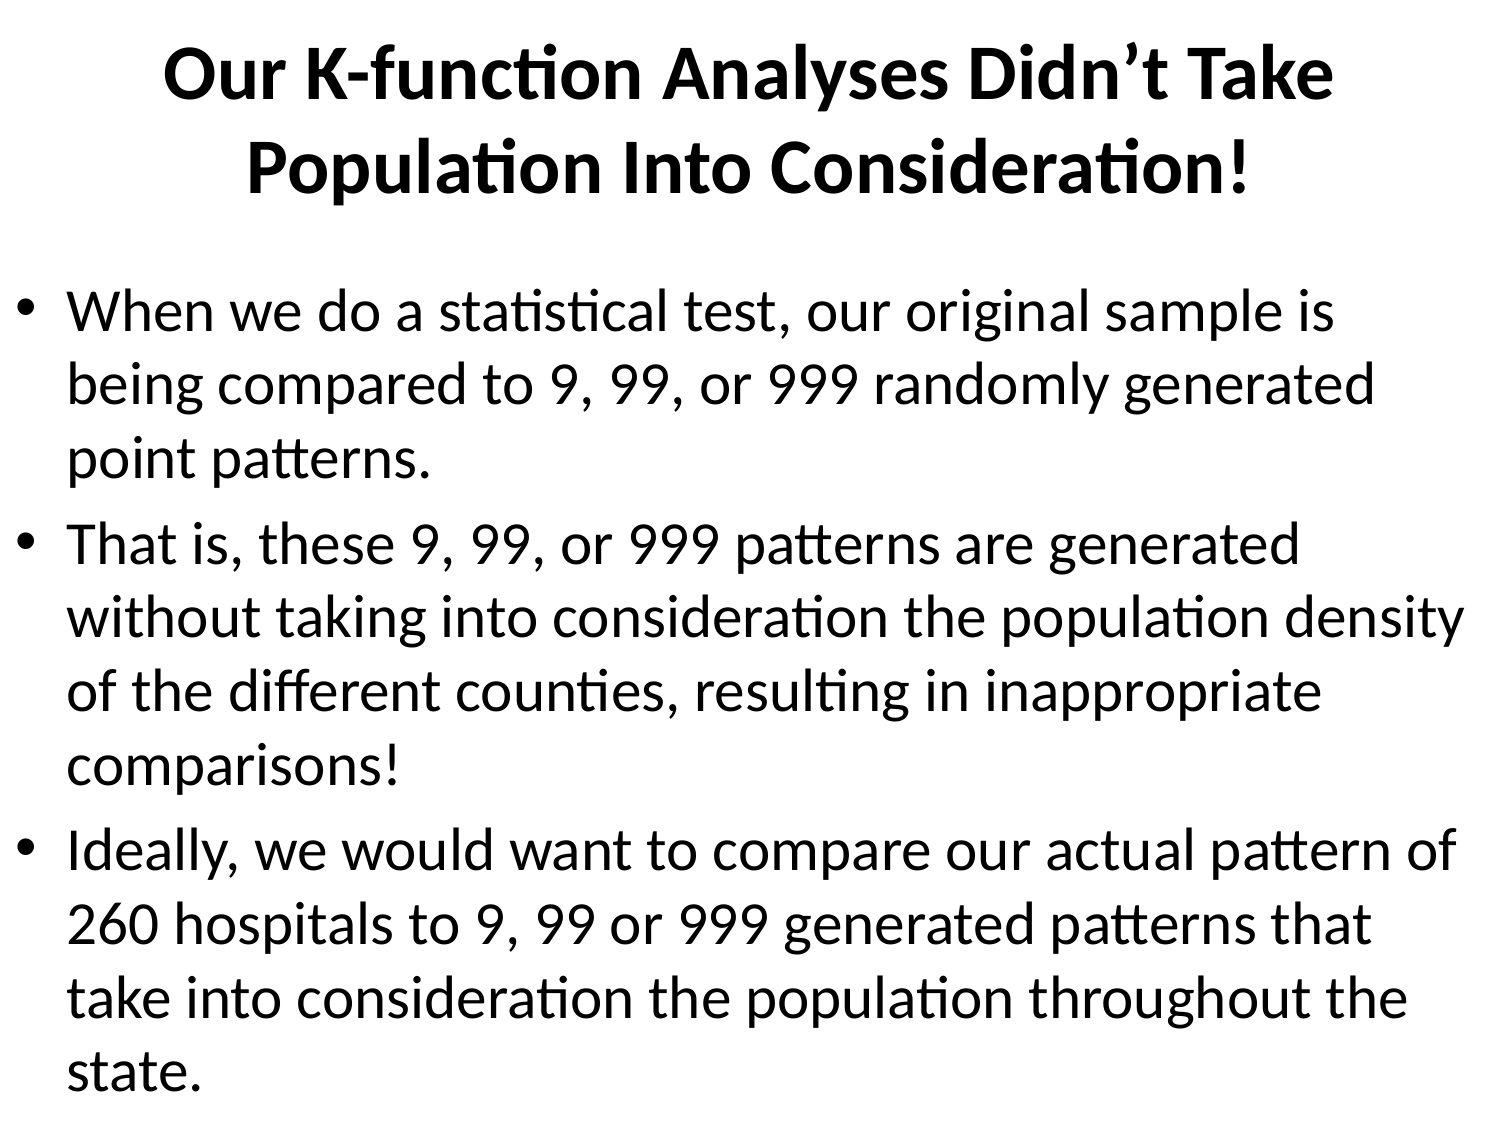

# Our K-function Analyses Didn’t Take Population Into Consideration!
When we do a statistical test, our original sample is being compared to 9, 99, or 999 randomly generated point patterns.
That is, these 9, 99, or 999 patterns are generated without taking into consideration the population density of the different counties, resulting in inappropriate comparisons!
Ideally, we would want to compare our actual pattern of 260 hospitals to 9, 99 or 999 generated patterns that take into consideration the population throughout the state.